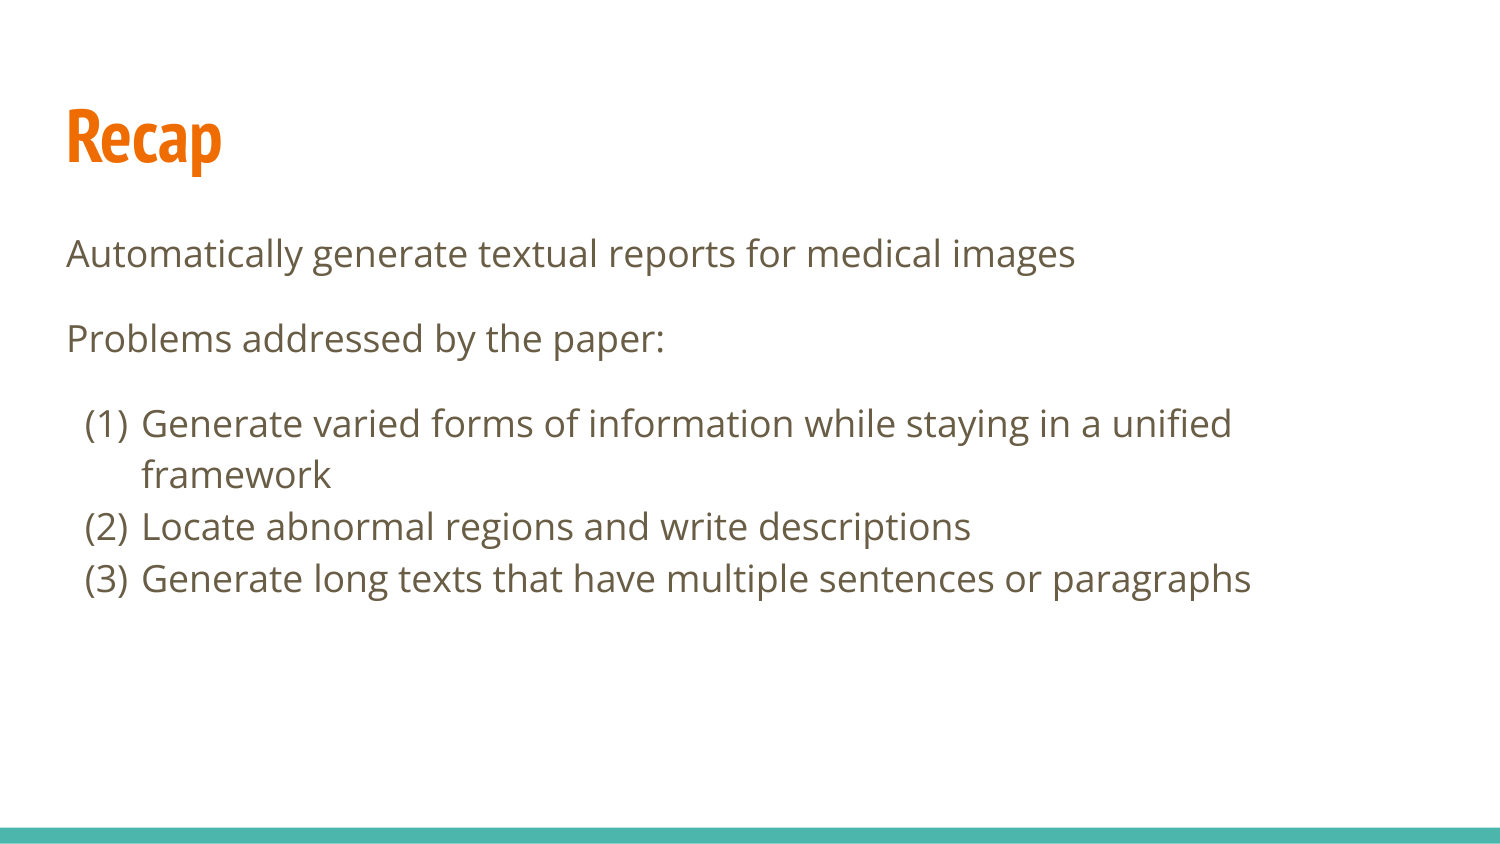

# Recap
Automatically generate textual reports for medical images
Problems addressed by the paper:
Generate varied forms of information while staying in a unified framework
Locate abnormal regions and write descriptions
Generate long texts that have multiple sentences or paragraphs